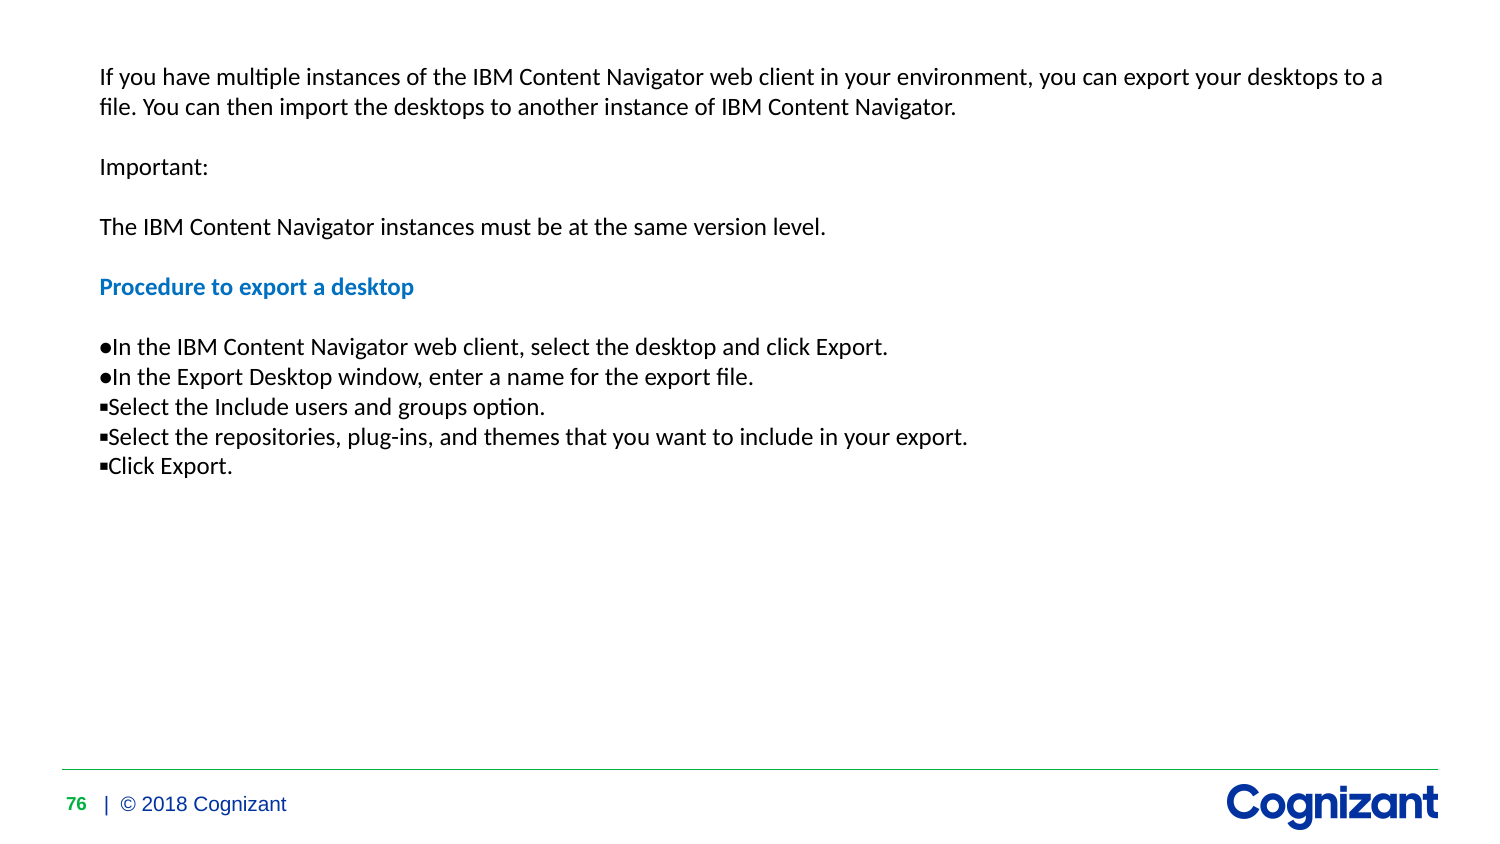

If you have multiple instances of the IBM Content Navigator web client in your environment, you can export your desktops to a file. You can then import the desktops to another instance of IBM Content Navigator.

Important:

The IBM Content Navigator instances must be at the same version level.

Procedure to export a desktop

•In the IBM Content Navigator web client, select the desktop and click Export.
•In the Export Desktop window, enter a name for the export file.
▪Select the Include users and groups option.
▪Select the repositories, plug-ins, and themes that you want to include in your export.
▪Click Export.

76